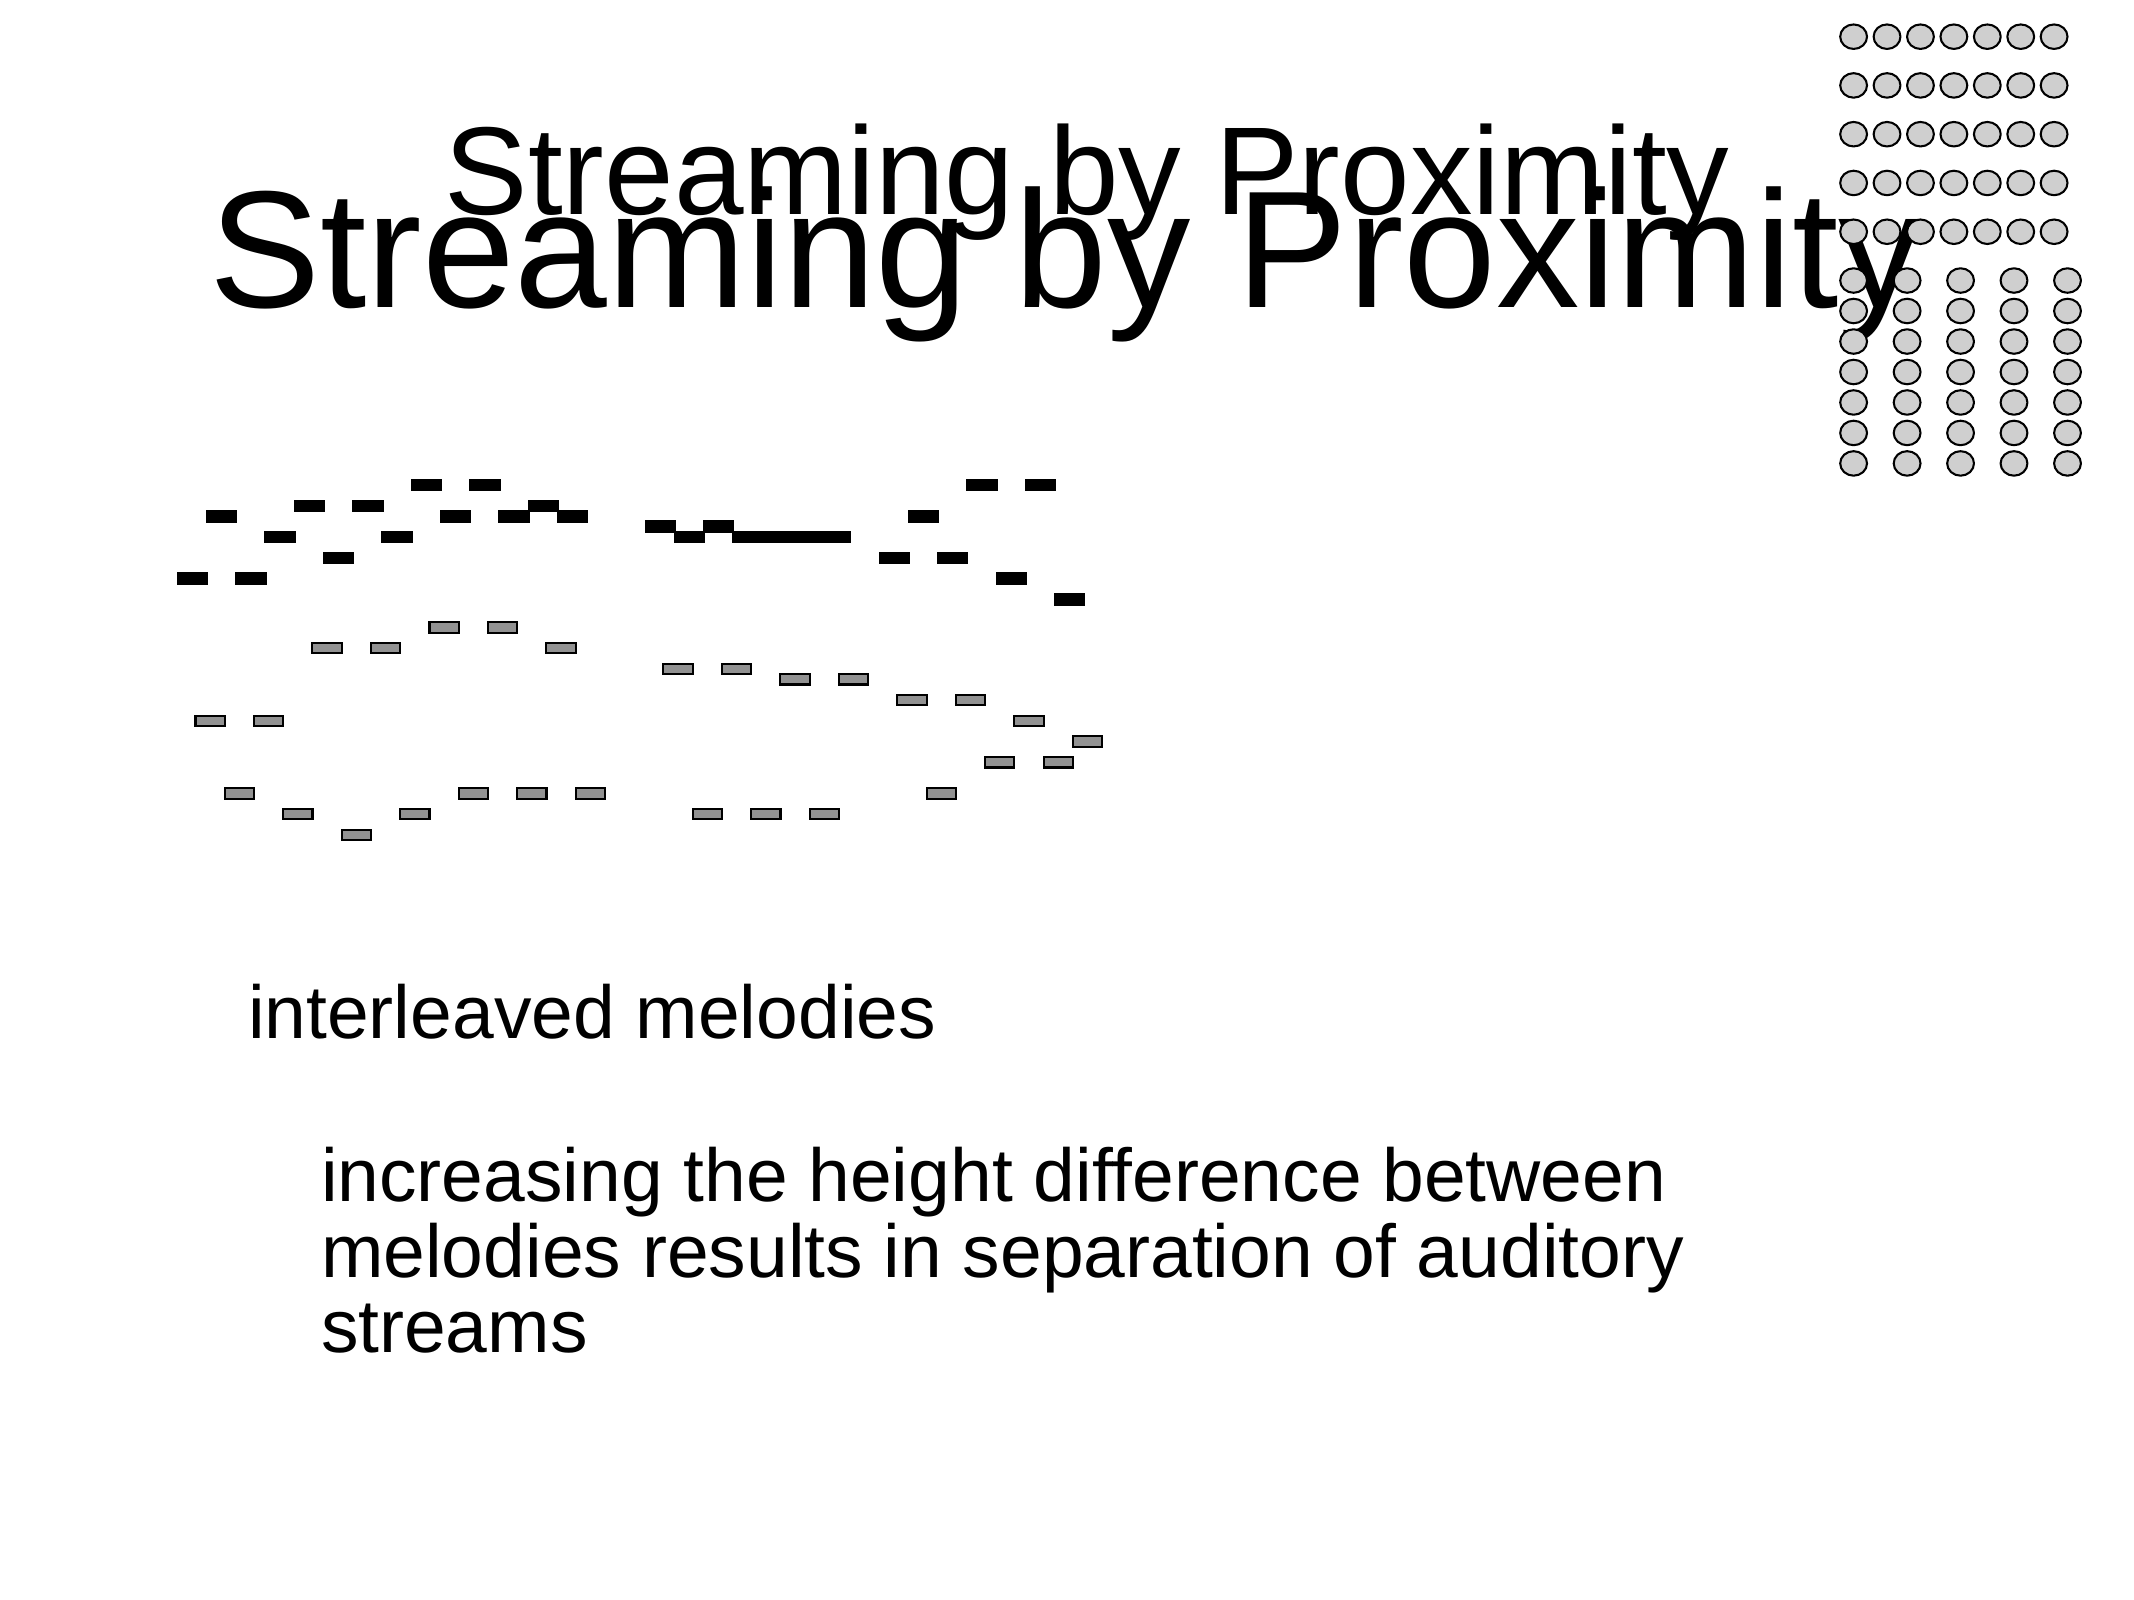

Streaming by Proximity
Streaming by Proximity

interleaved melodies
increasing the height difference between melodies results in separation of auditory streams